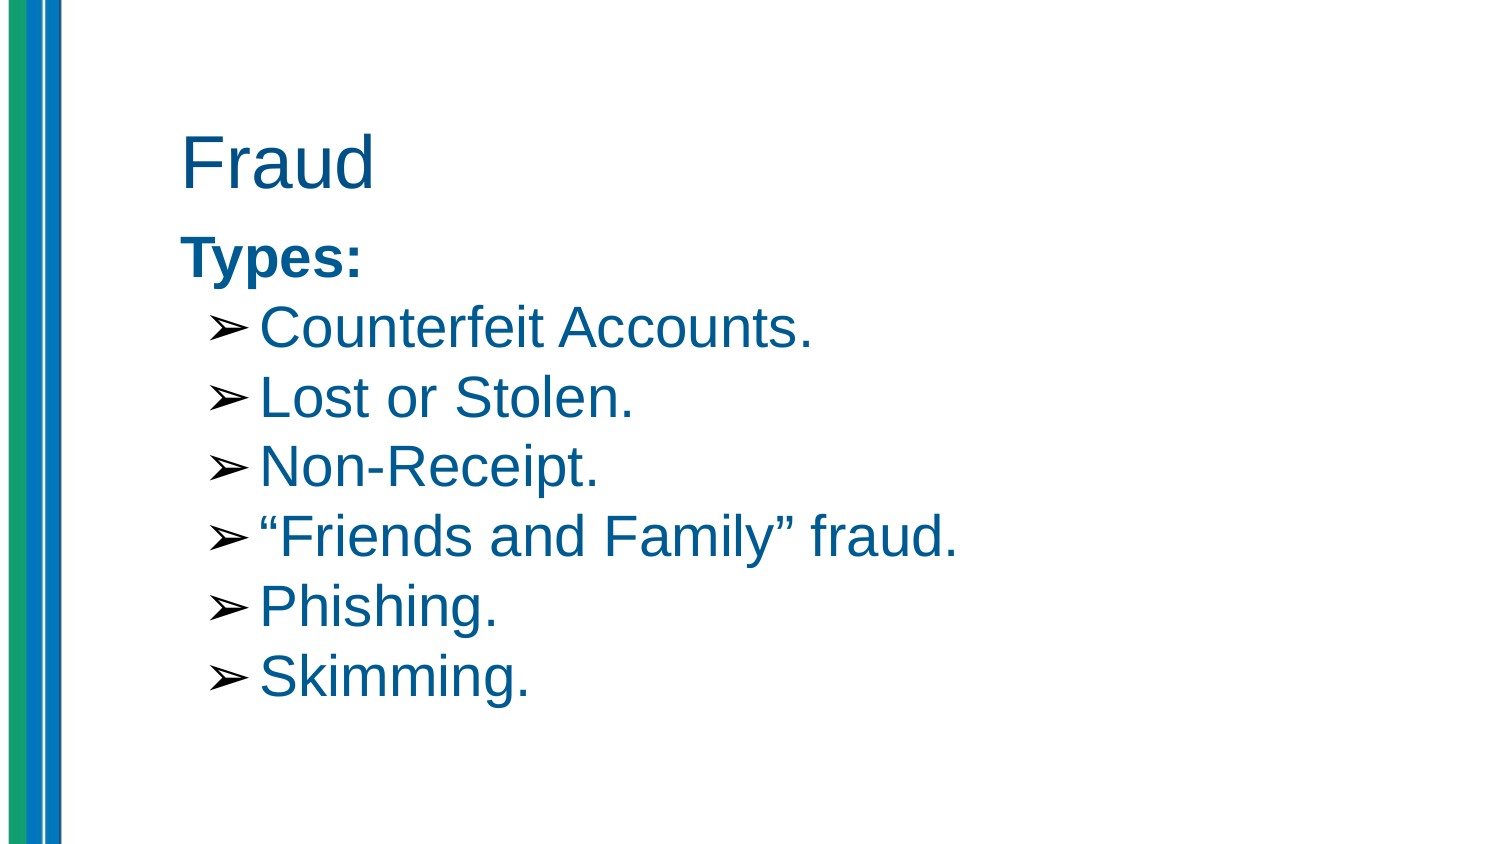

# Fraud
Types:
Counterfeit Accounts.
Lost or Stolen.
Non-Receipt.
“Friends and Family” fraud.
Phishing.
Skimming.